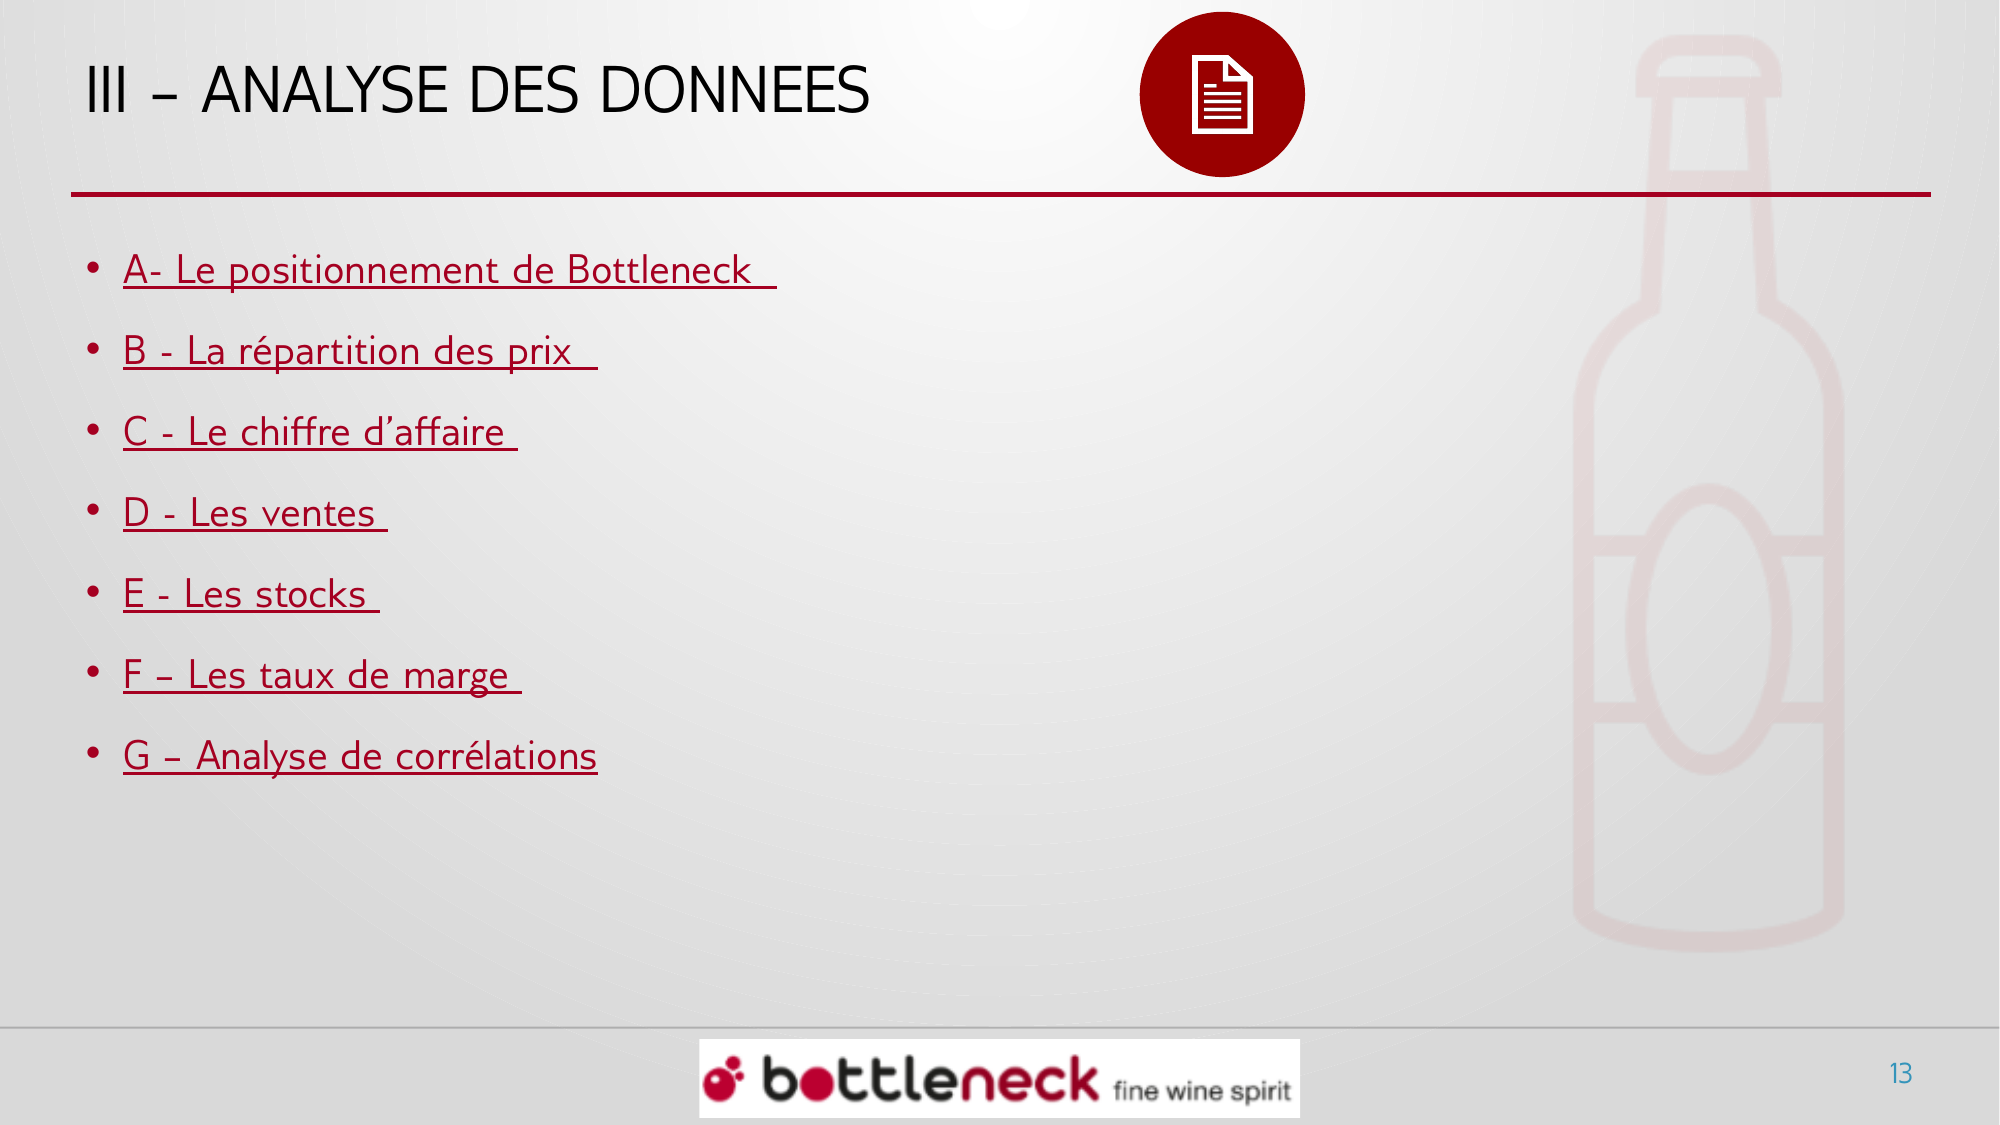

# III – ANALYSE DES DONNEES
A- Le positionnement de Bottleneck
B - La répartition des prix
C - Le chiffre d’affaire
D - Les ventes
E - Les stocks
F – Les taux de marge
G – Analyse de corrélations

13